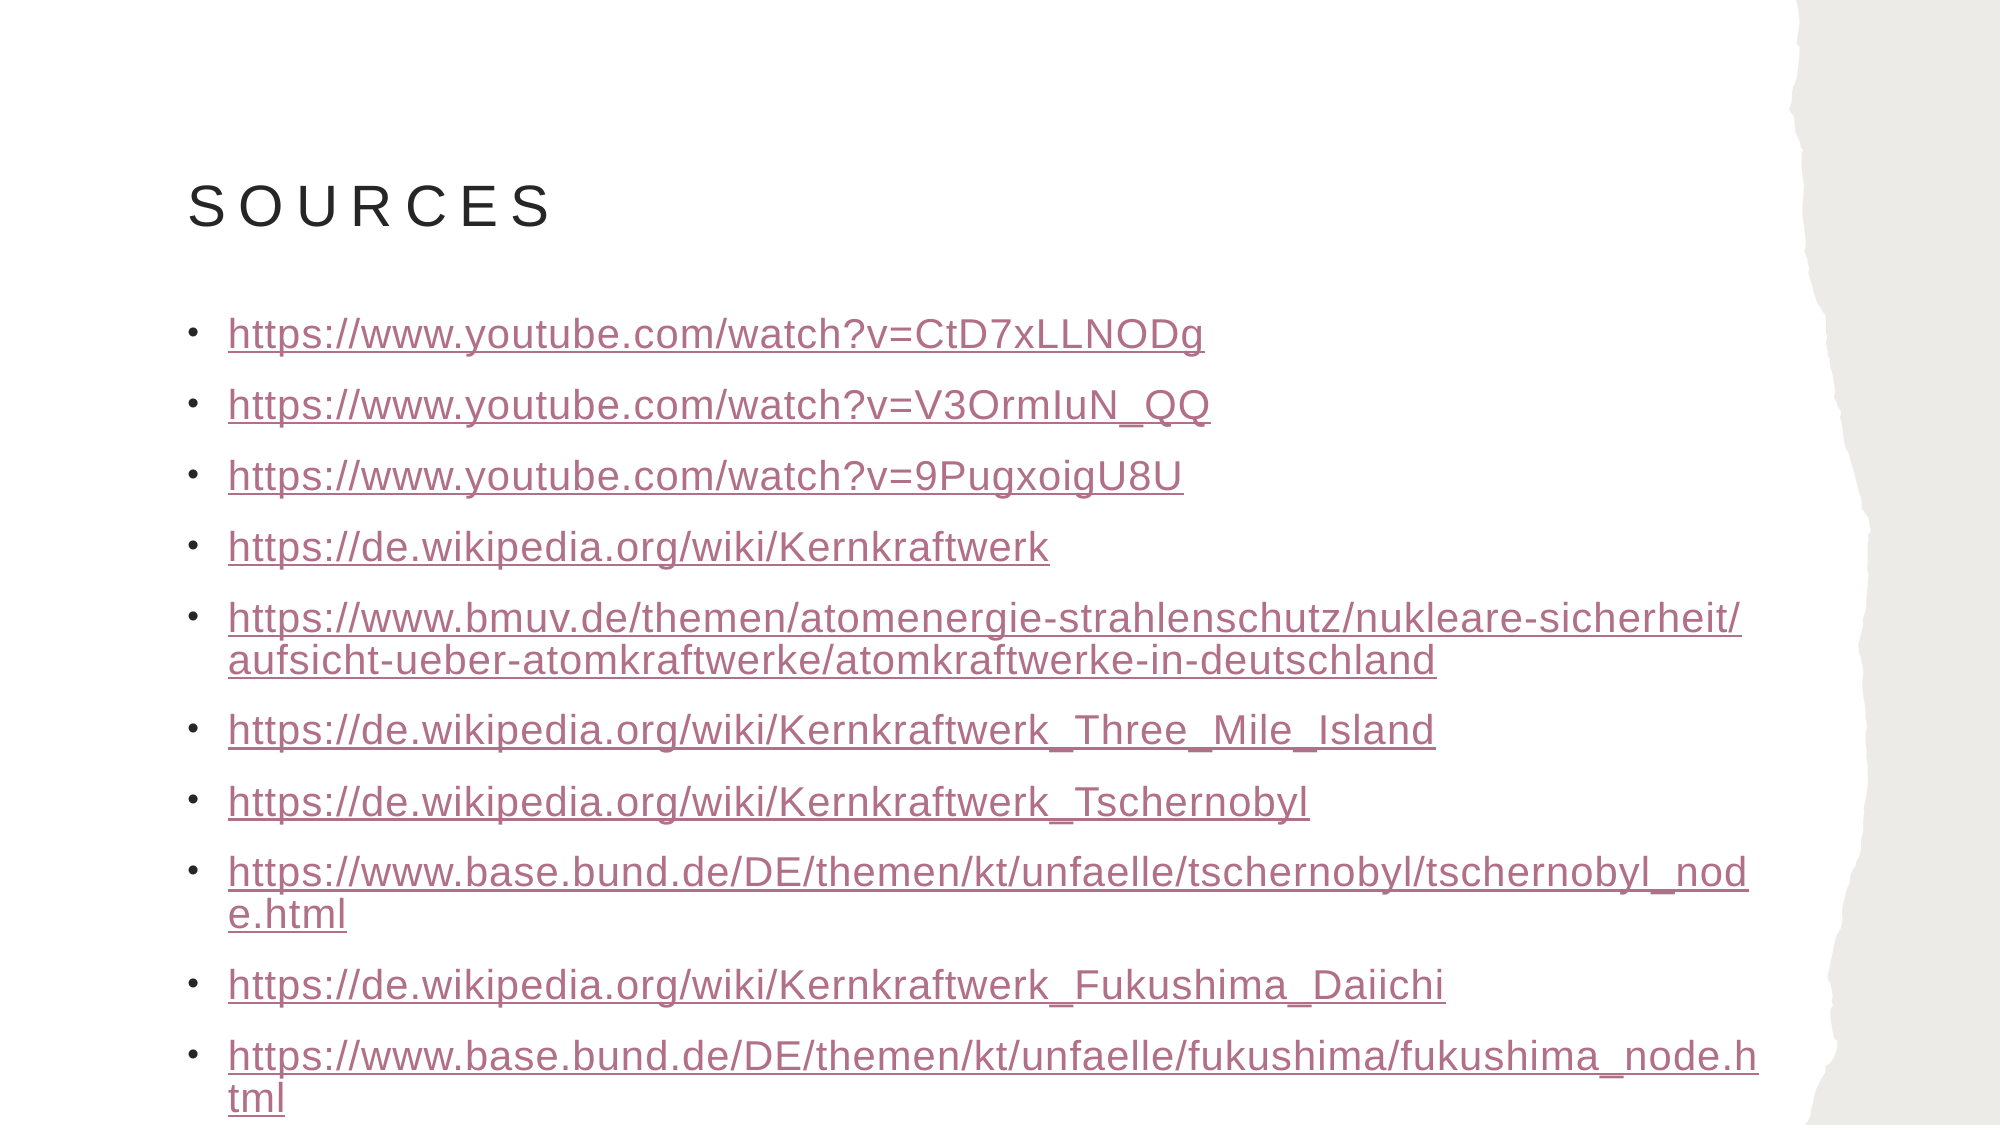

# Sources
https://www.youtube.com/watch?v=CtD7xLLNODg
https://www.youtube.com/watch?v=V3OrmIuN_QQ
https://www.youtube.com/watch?v=9PugxoigU8U
https://de.wikipedia.org/wiki/Kernkraftwerk
https://www.bmuv.de/themen/atomenergie-strahlenschutz/nukleare-sicherheit/aufsicht-ueber-atomkraftwerke/atomkraftwerke-in-deutschland
https://de.wikipedia.org/wiki/Kernkraftwerk_Three_Mile_Island
https://de.wikipedia.org/wiki/Kernkraftwerk_Tschernobyl
https://www.base.bund.de/DE/themen/kt/unfaelle/tschernobyl/tschernobyl_node.html
https://de.wikipedia.org/wiki/Kernkraftwerk_Fukushima_Daiichi
https://www.base.bund.de/DE/themen/kt/unfaelle/fukushima/fukushima_node.html